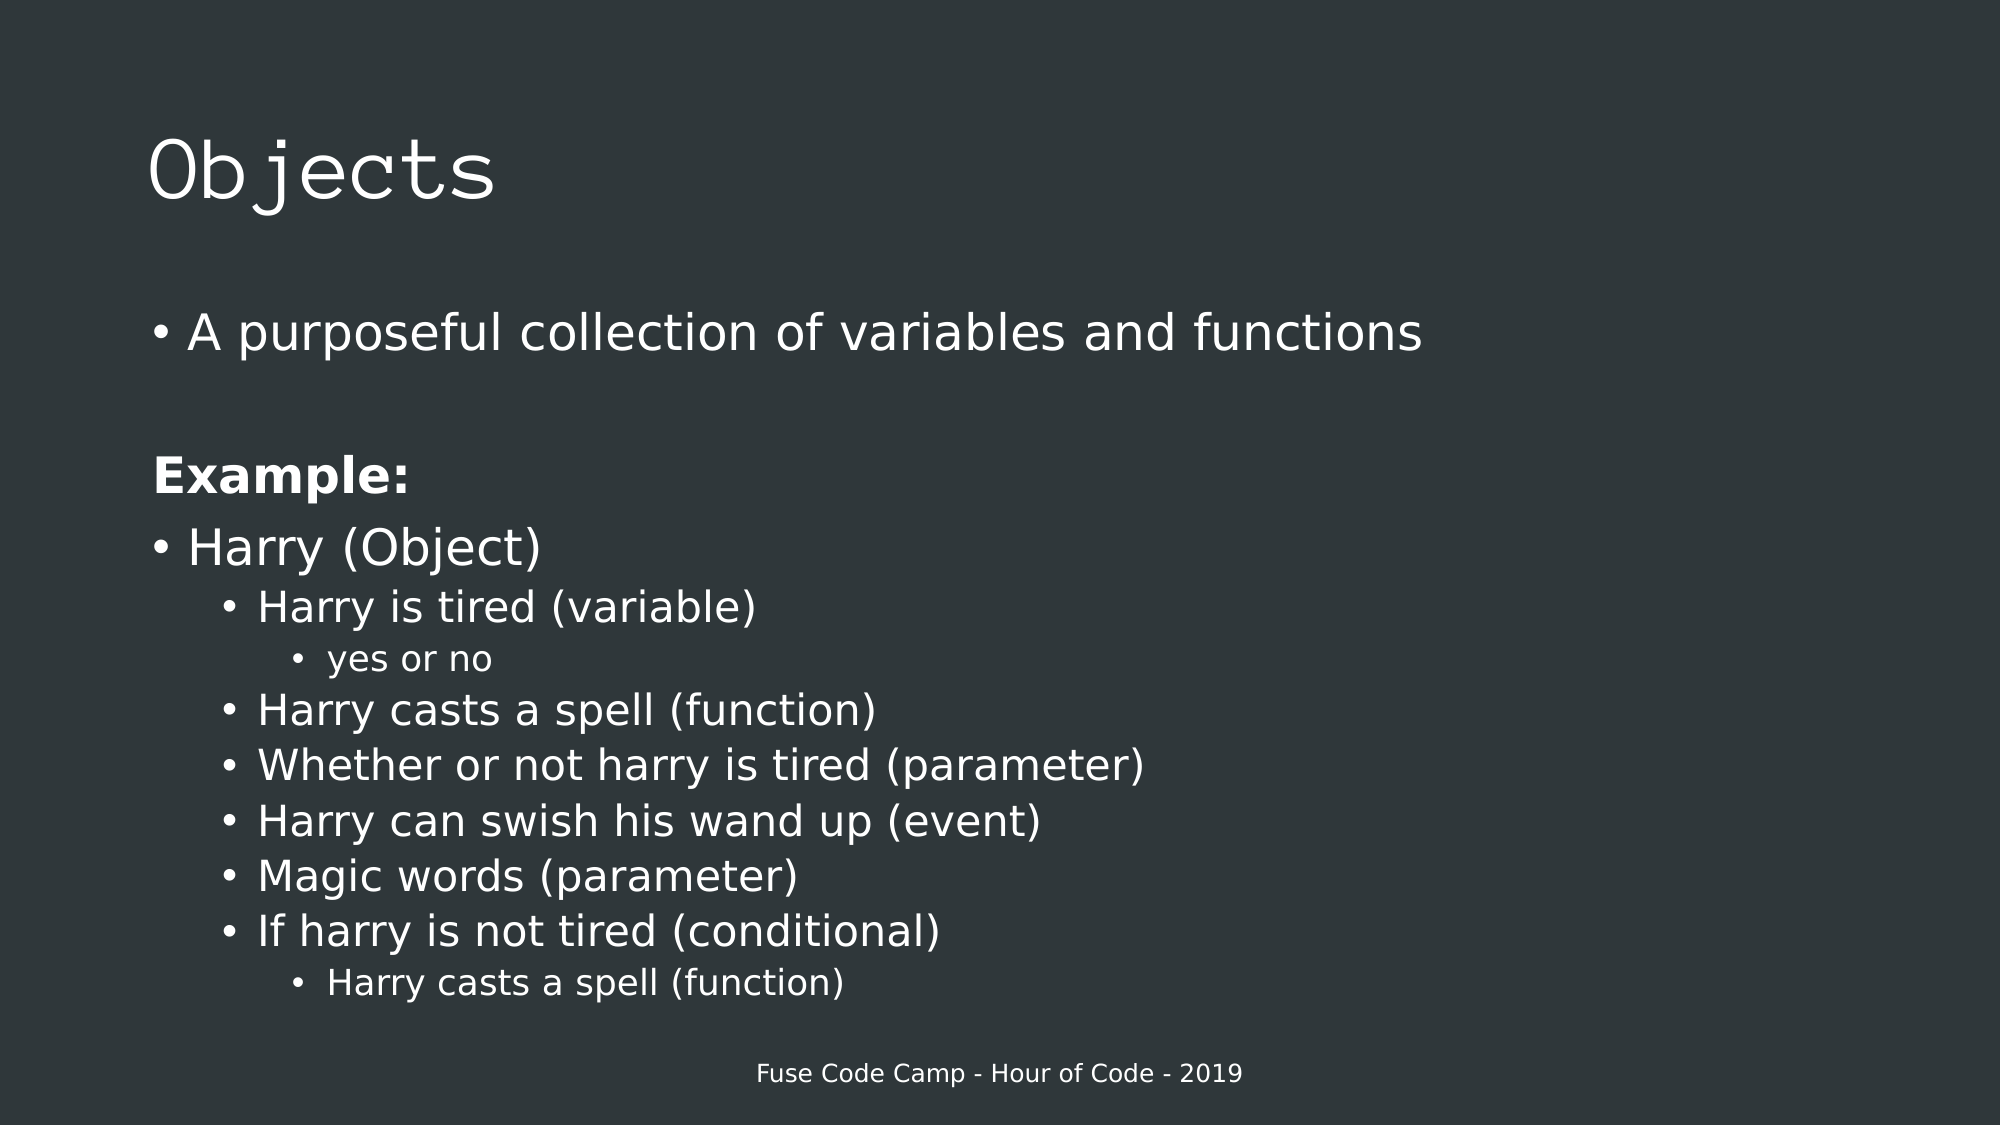

# Objects
A purposeful collection of variables and functions

Example:
Harry (Object)
Harry is tired (variable)
yes or no
Harry casts a spell (function)
Whether or not harry is tired (parameter)
Harry can swish his wand up (event)
Magic words (parameter)
If harry is not tired (conditional)
Harry casts a spell (function)

Fuse Code Camp - Hour of Code - 2019